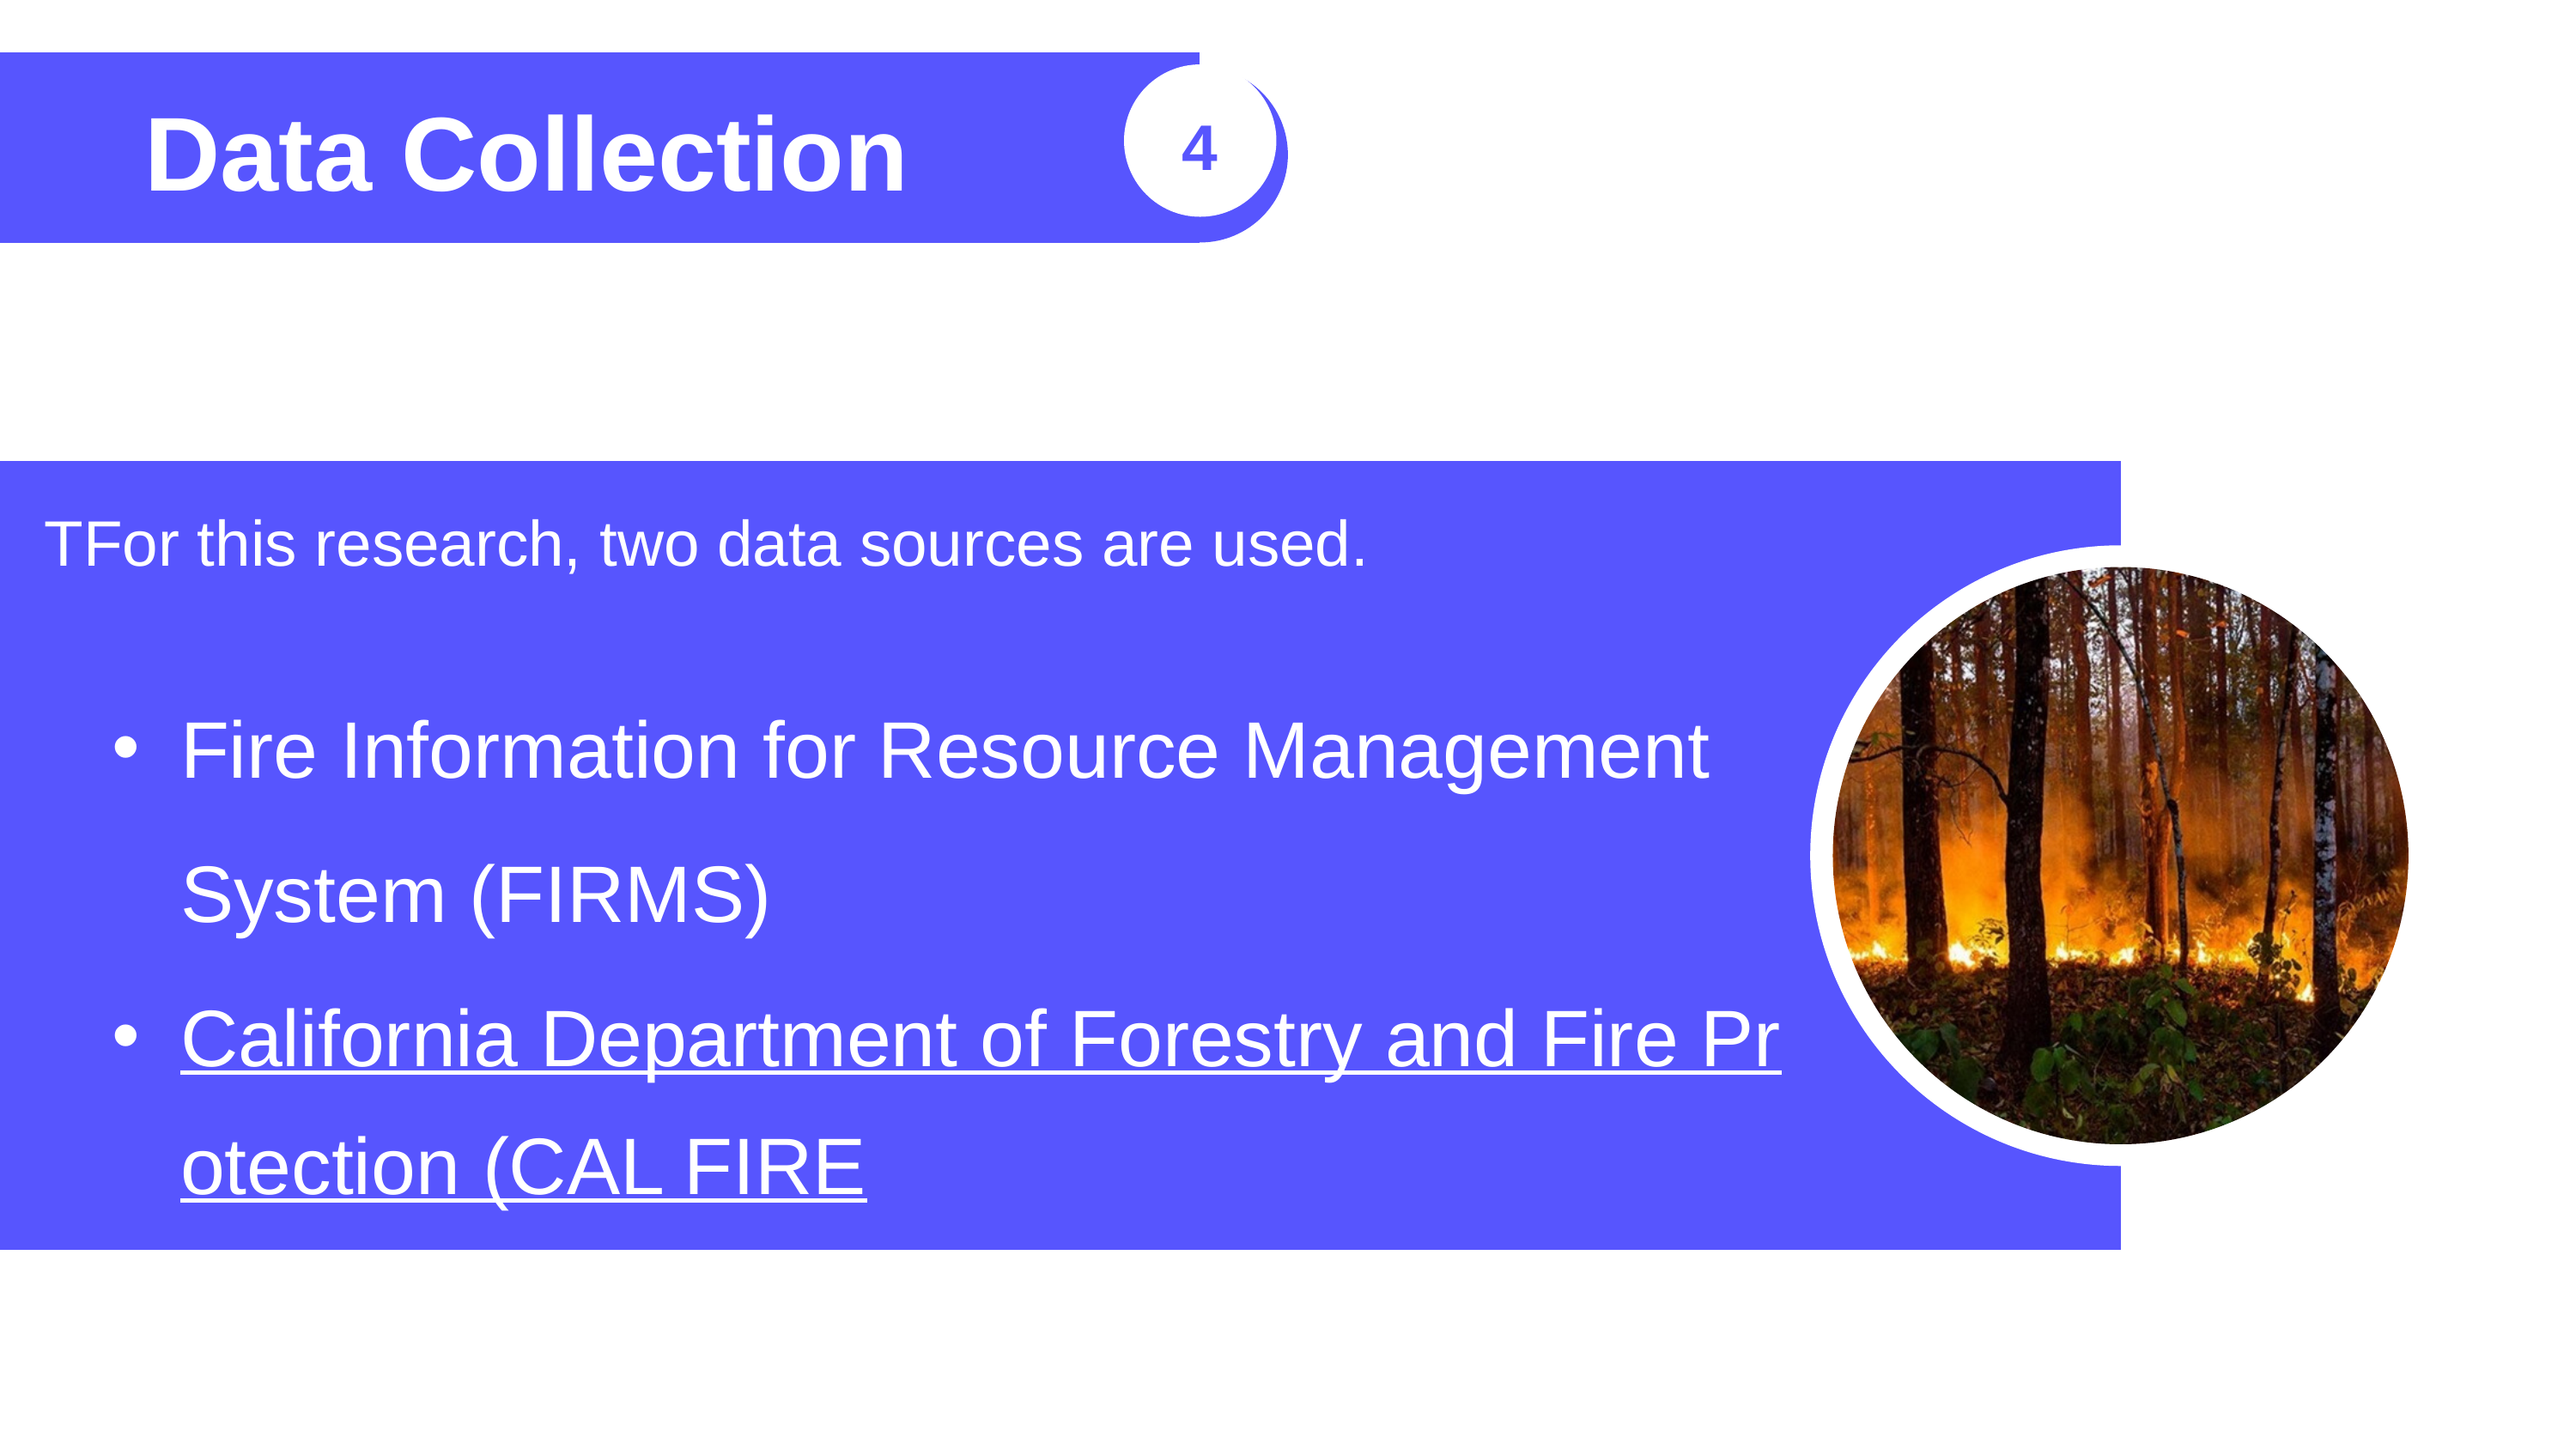

Data Collection
4

TFor this research, two data sources are used.

Fire Information for Resource Management System (FIRMS)
California Department of Forestry and Fire Protection (CAL FIRE)